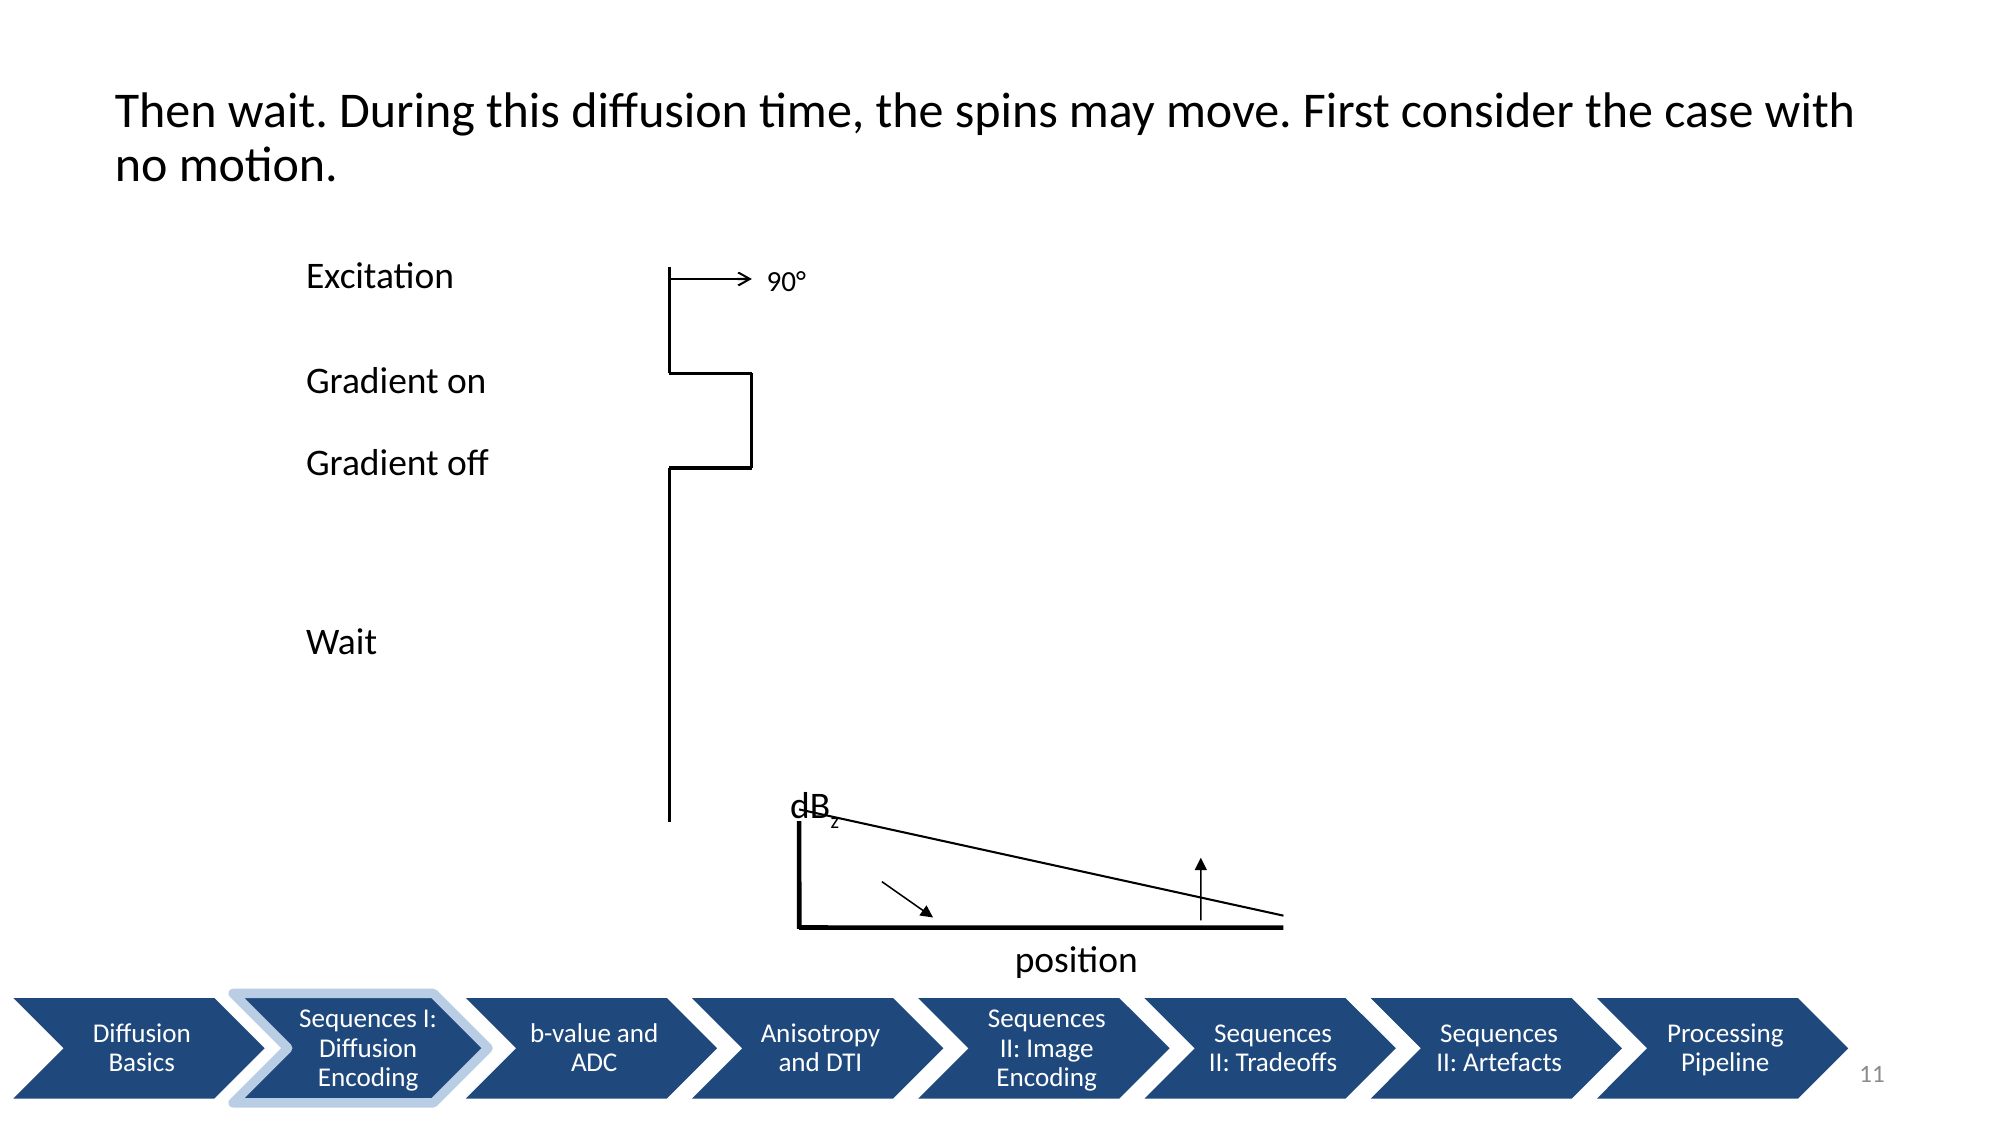

# Then wait. During this diffusion time, the spins may move. First consider the case with no motion.
Excitation
90°
Gradient on
Gradient off
Wait
dBz

position
Diffusion Basics
Sequences I: Diffusion Encoding
b-value and ADC
Anisotropy and DTI
Sequences II: Image Encoding
Sequences II: Tradeoffs
Sequences II: Artefacts
Processing Pipeline

11